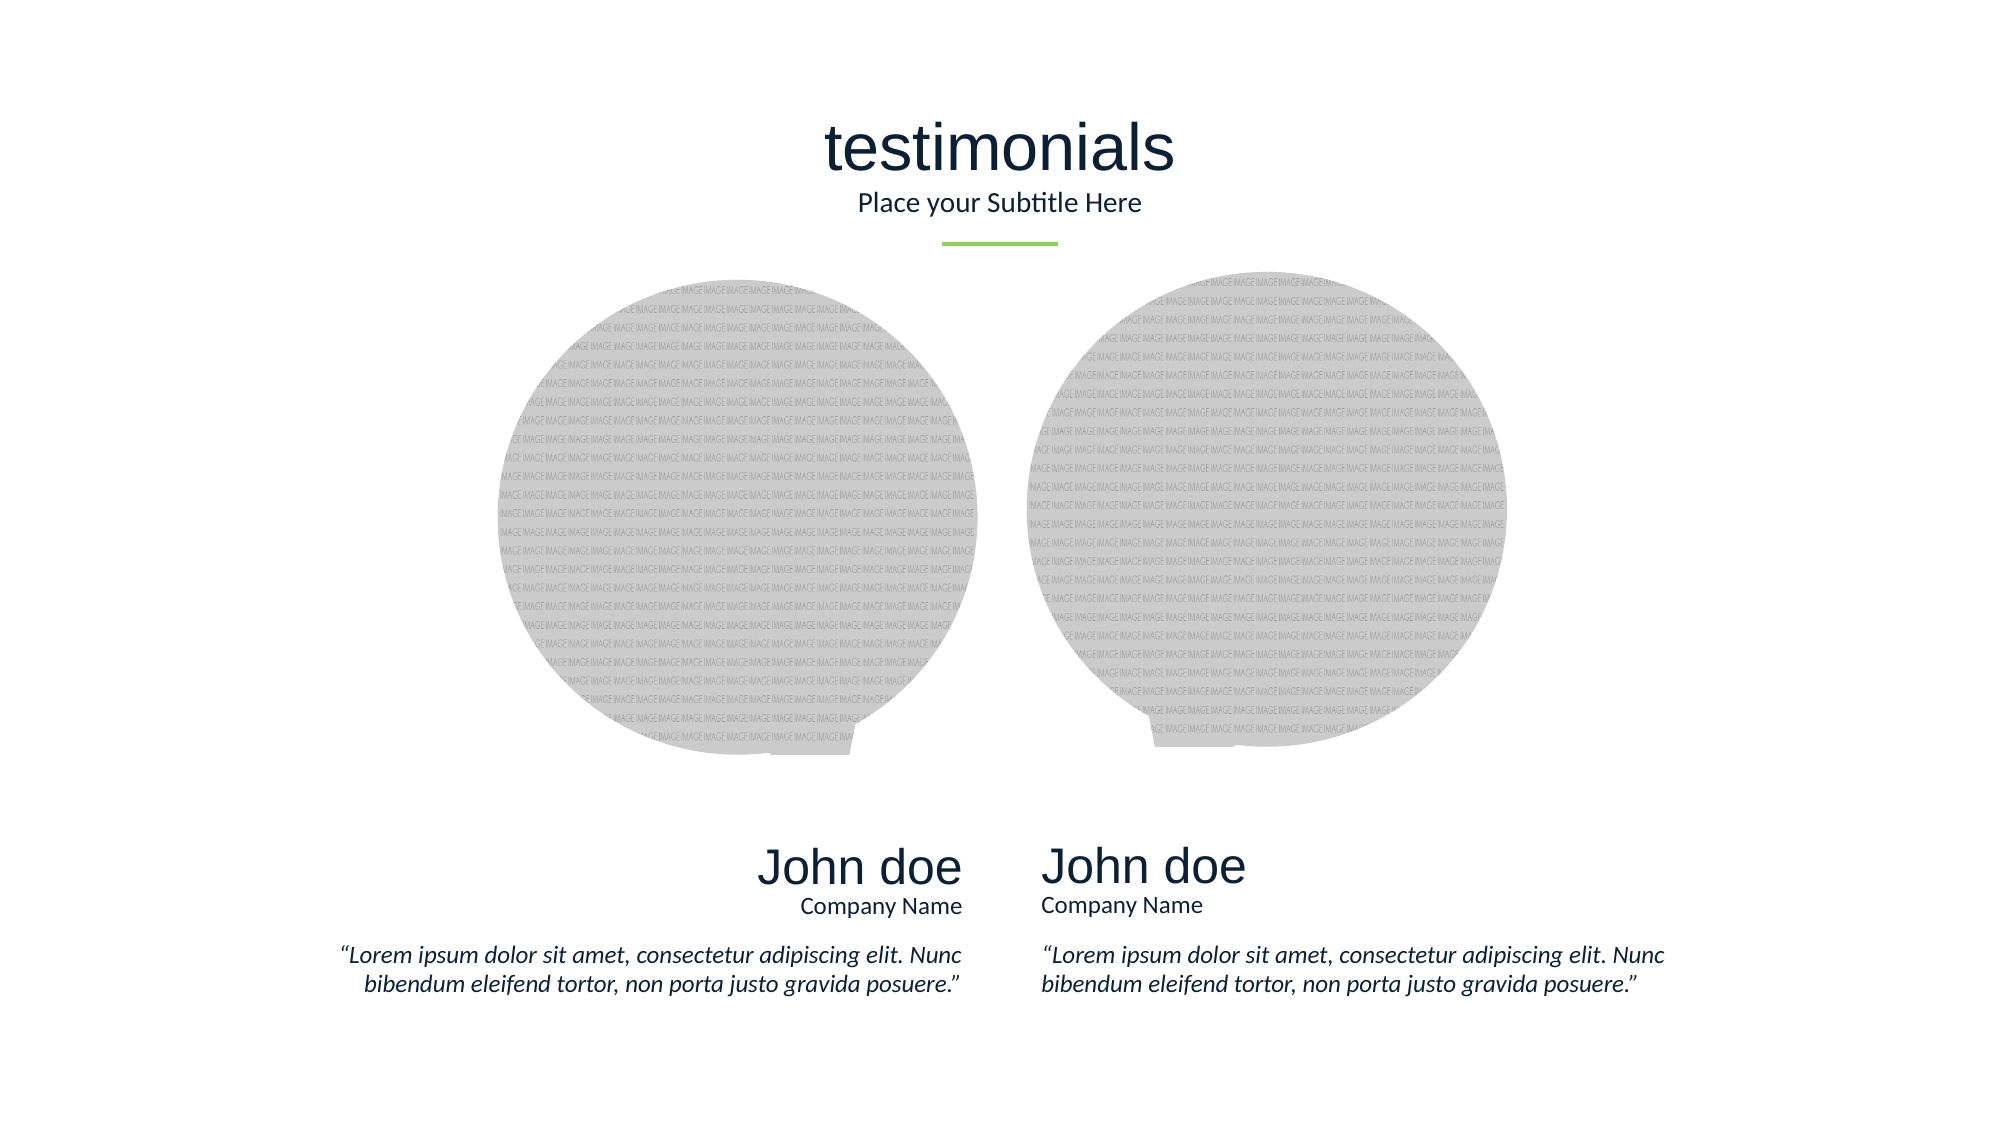

testimonials
Place your Subtitle Here

John doe
John doe
Company Name
Company Name
“Lorem ipsum dolor sit amet, consectetur adipiscing elit. Nunc bibendum eleifend tortor, non porta justo gravida posuere.”
“Lorem ipsum dolor sit amet, consectetur adipiscing elit. Nunc bibendum eleifend tortor, non porta justo gravida posuere.”